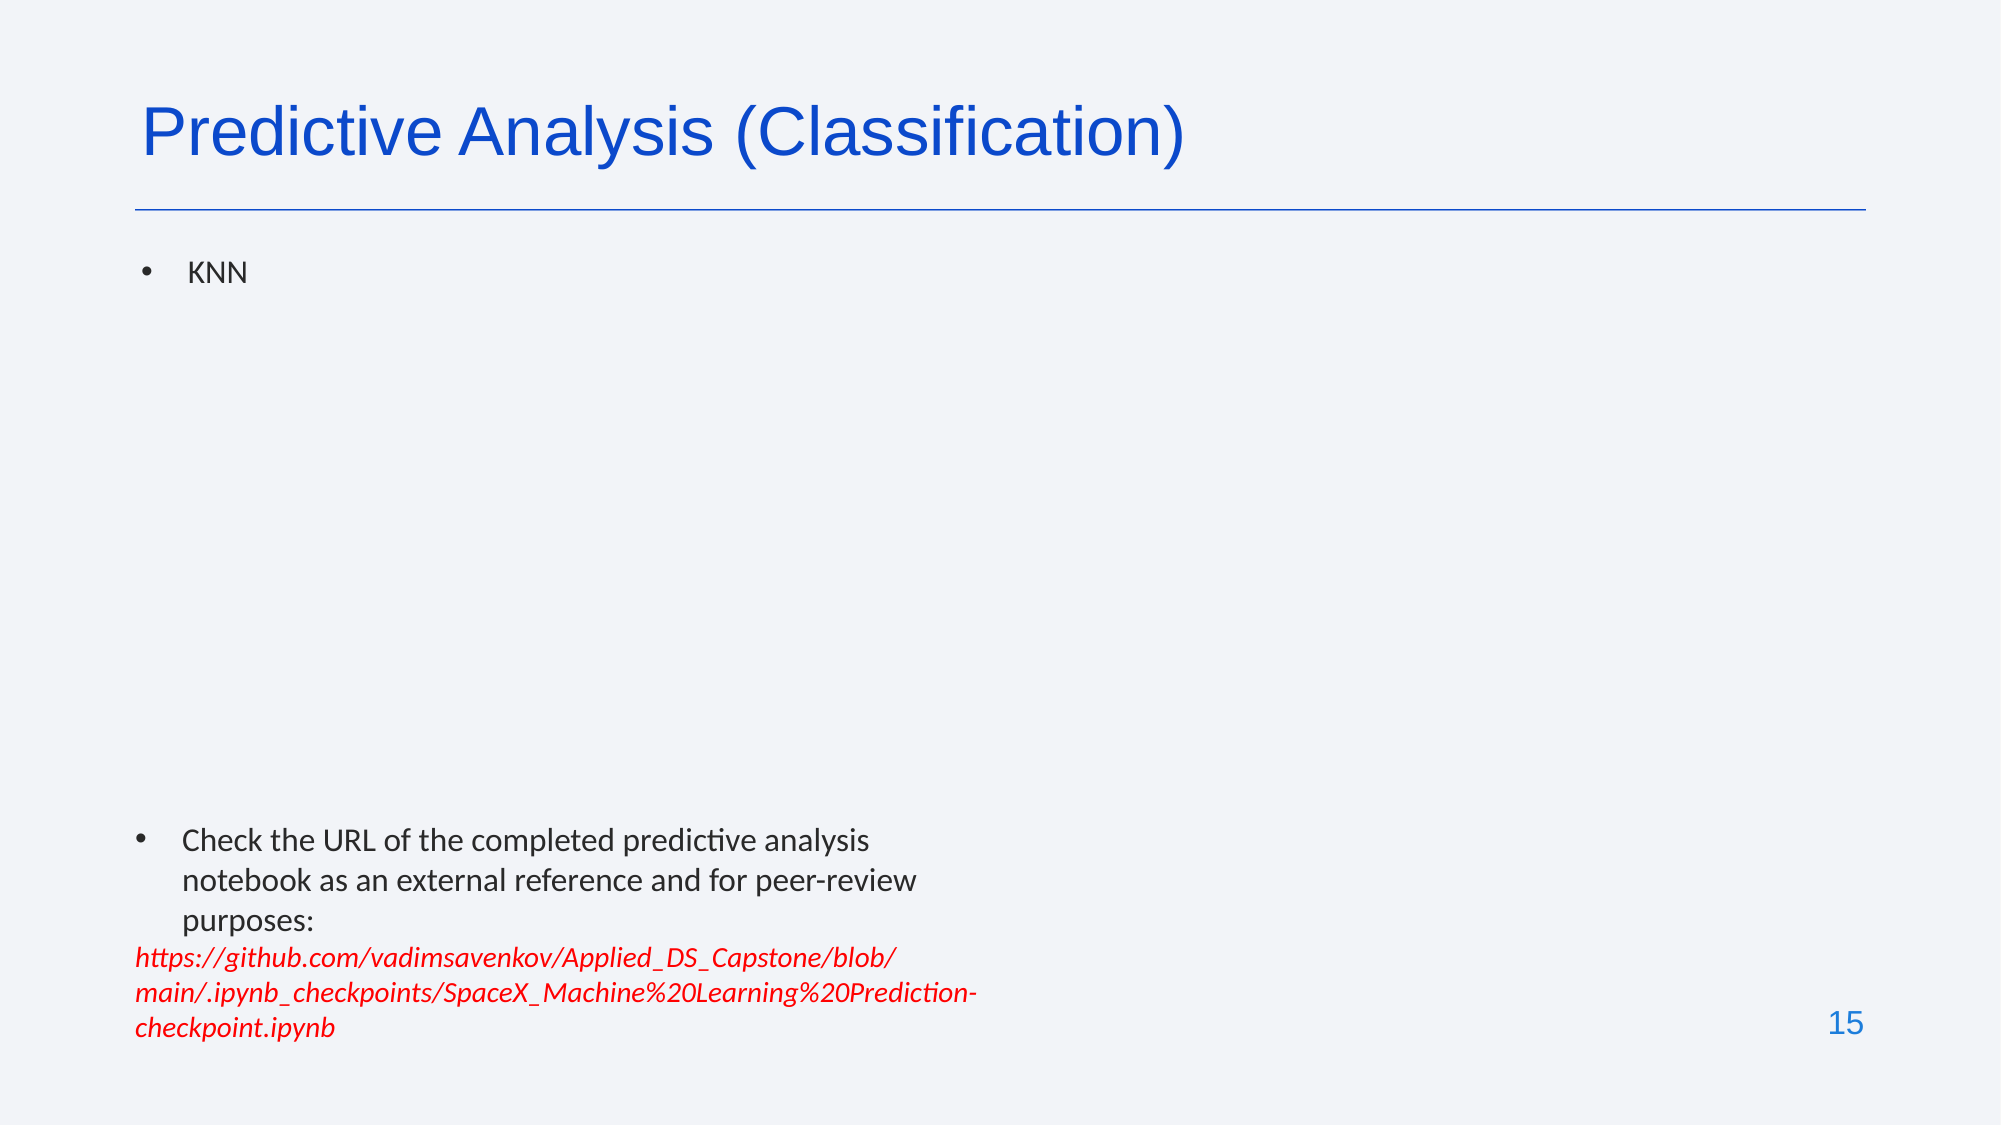

Predictive Analysis (Classification)
KNN

Check the URL of the completed predictive analysis notebook as an external reference and for peer-review purposes:
https://github.com/vadimsavenkov/Applied_DS_Capstone/blob/main/.ipynb_checkpoints/SpaceX_Machine%20Learning%20Prediction-checkpoint.ipynb
15